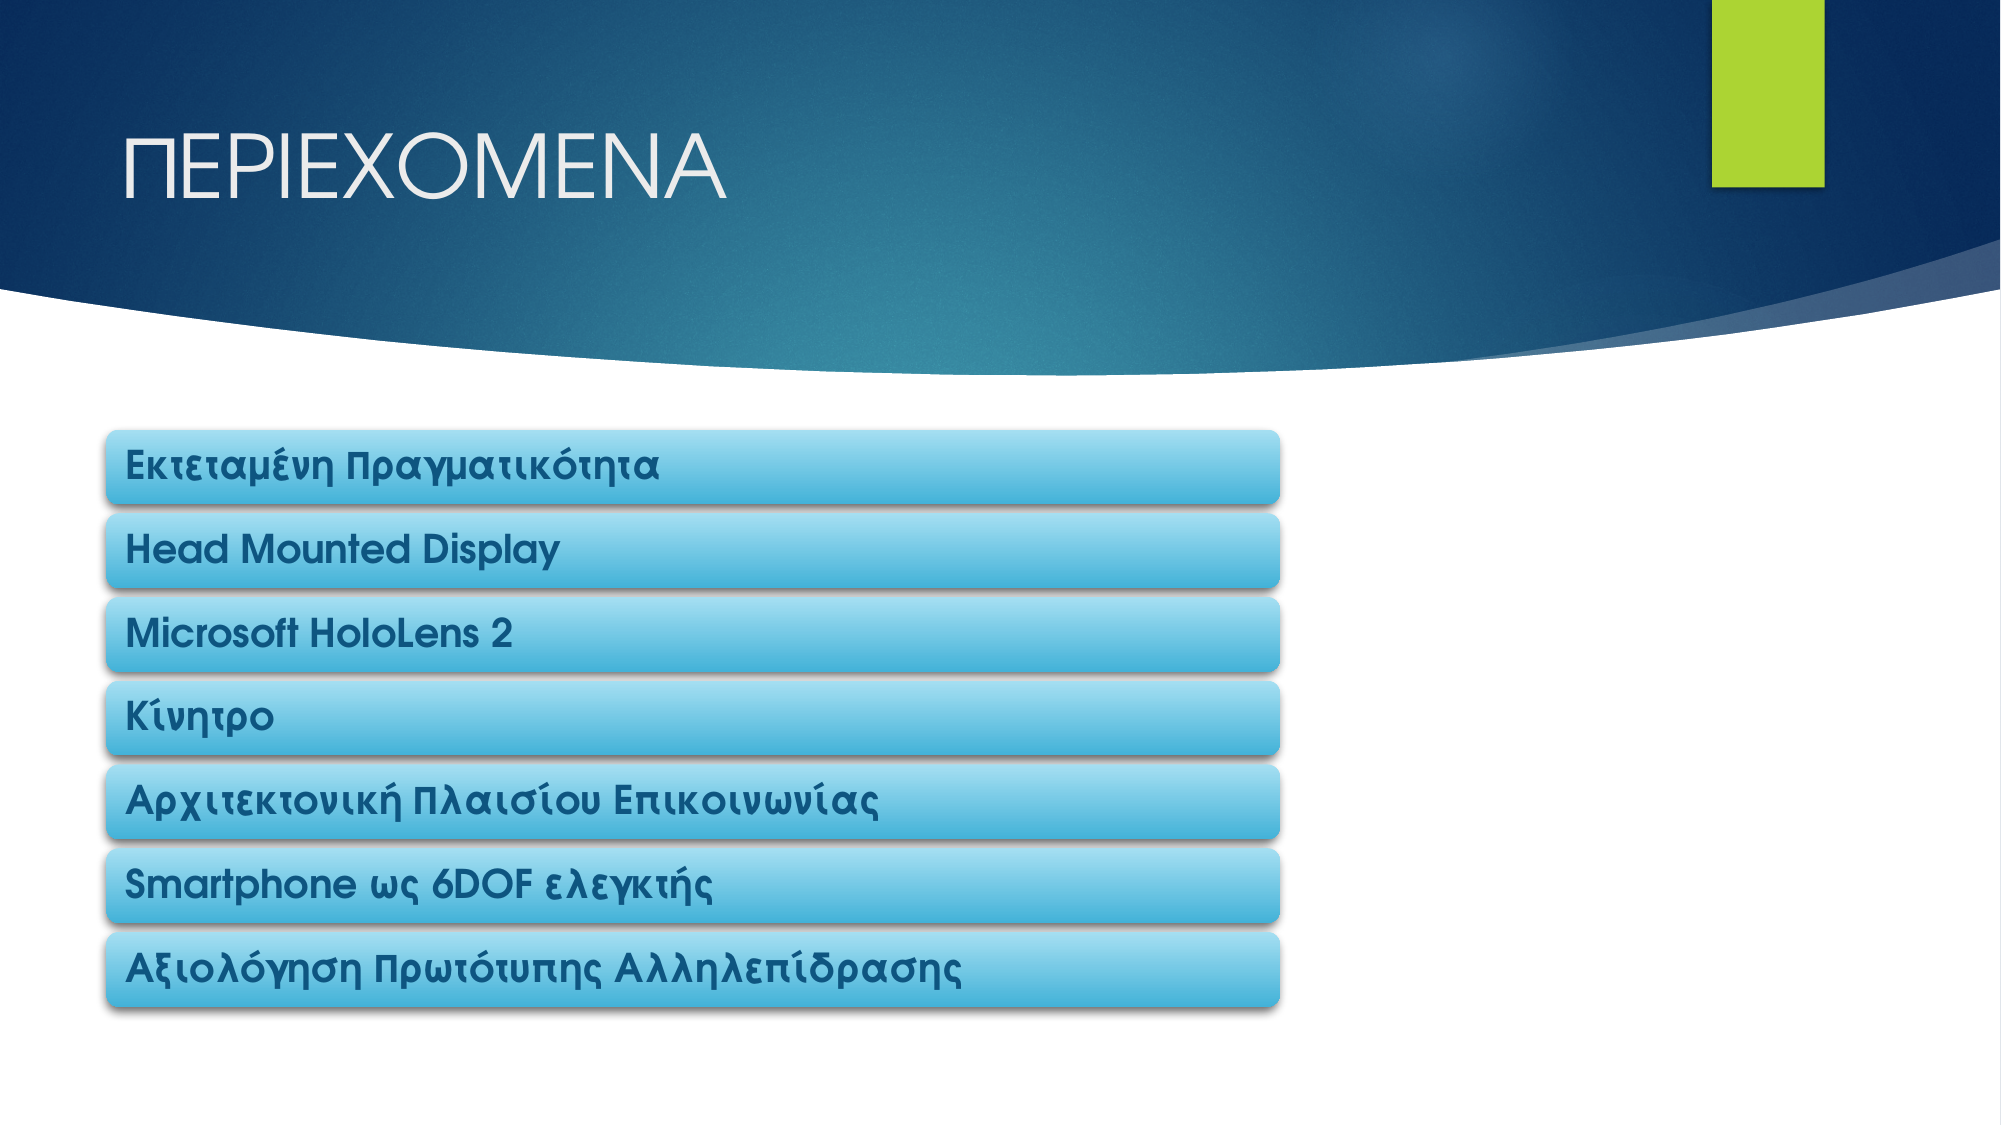

# ΠΕΡΙΕΧΟΜΕΝΑ

Εκτεταμένη Πραγματικότητα
Head Mounted Display
Microsoft HoloLens 2
Κίνητρο
Αρχιτεκτονική Πλαισίου Επικοινωνίας
Smartphone ως 6DOF ελεγκτής
Αξιολόγηση Πρωτότυπης Αλληλεπίδρασης